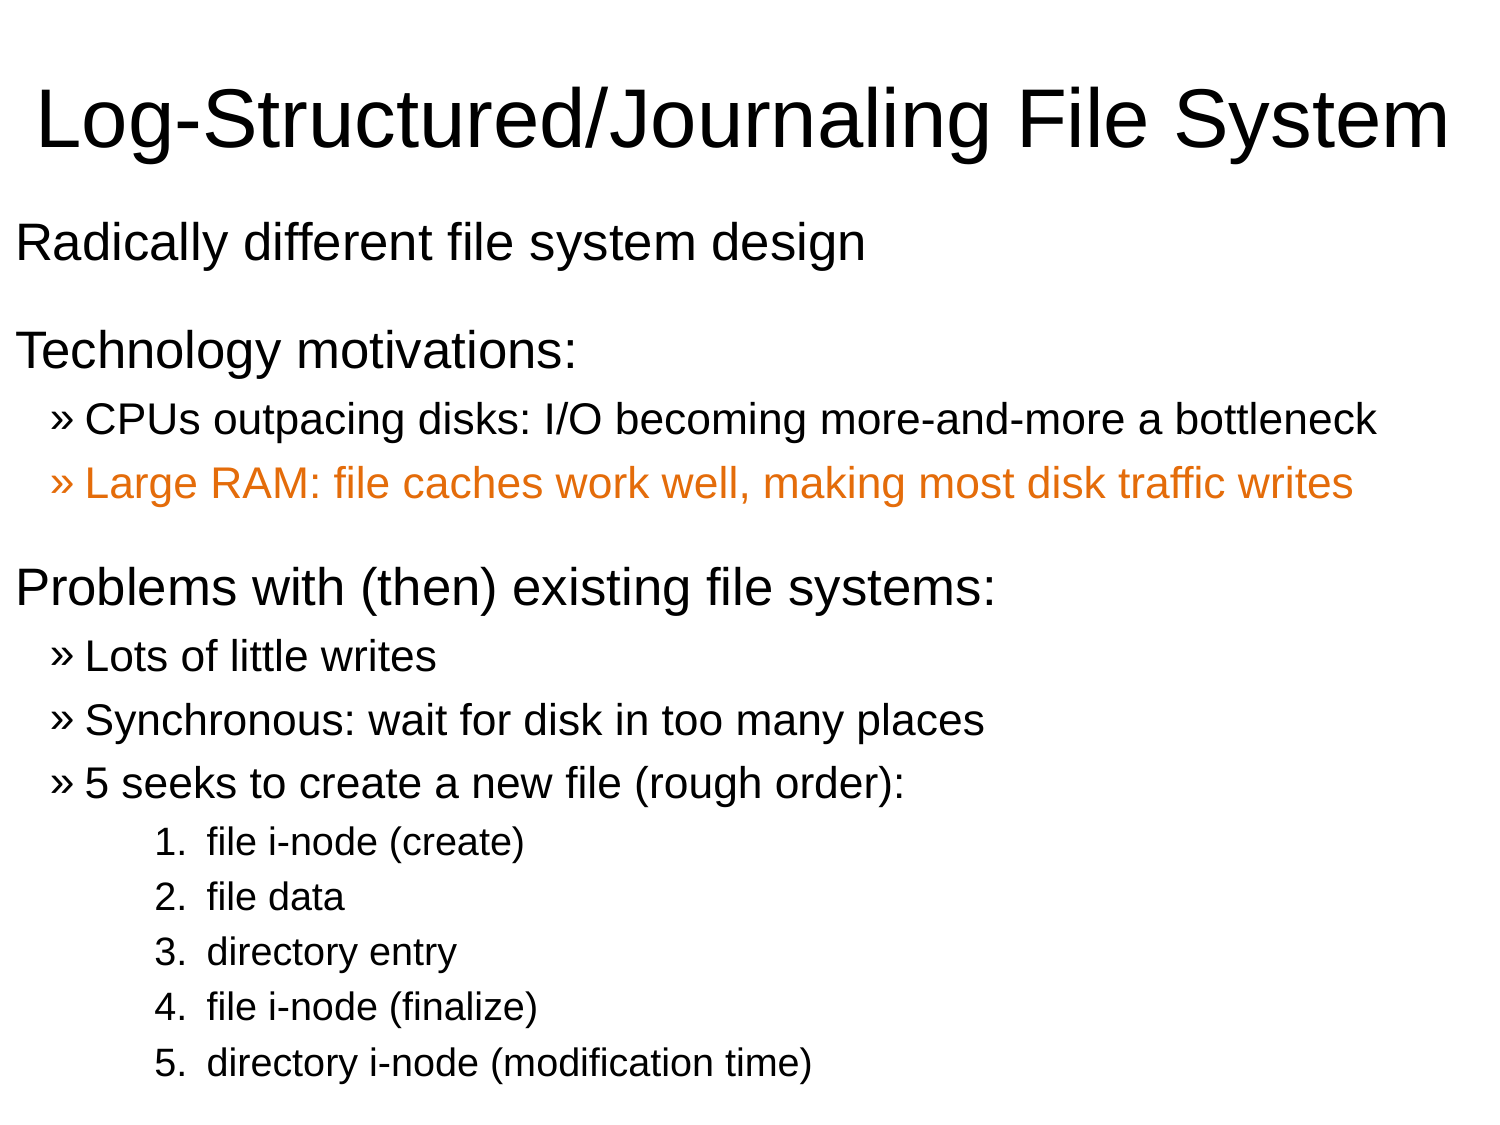

# Log-Structured/Journaling File System
Radically different file system design
Technology motivations:
CPUs outpacing disks: I/O becoming more-and-more a bottleneck
Large RAM: file caches work well, making most disk traffic writes
Problems with (then) existing file systems:
Lots of little writes
Synchronous: wait for disk in too many places
5 seeks to create a new file (rough order):
file i-node (create)
file data
directory entry
file i-node (finalize)
directory i-node (modification time)